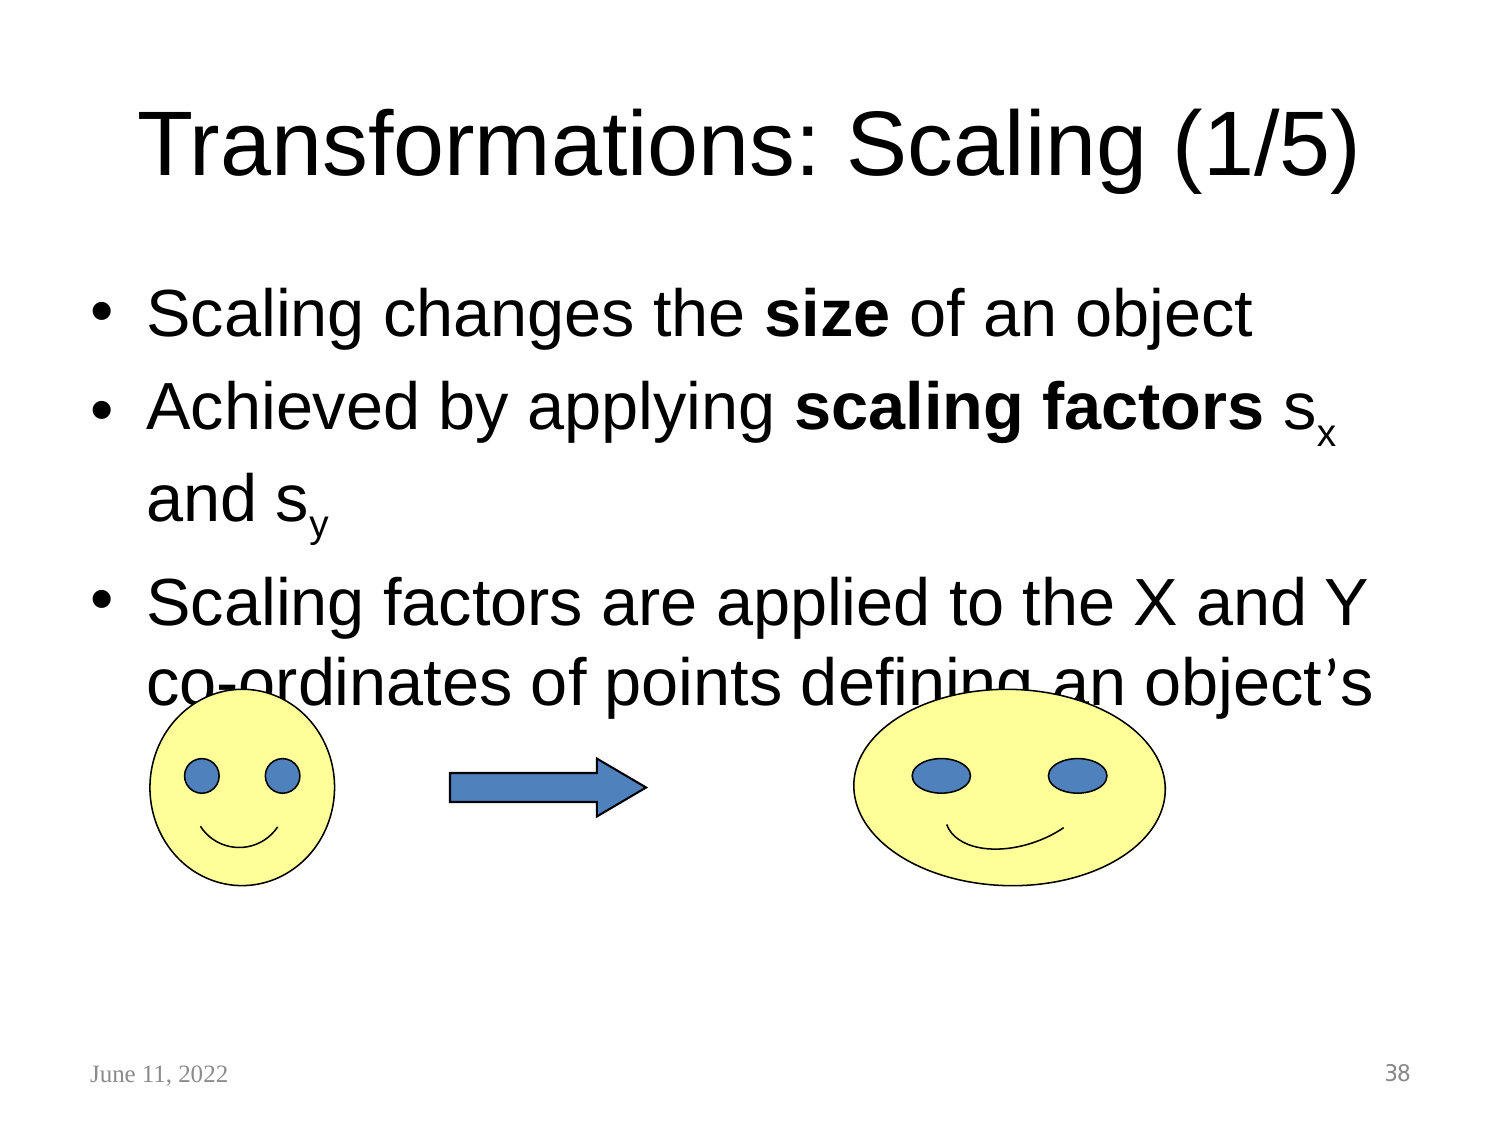

# Transformations: Scaling (1/5)
Scaling changes the size of an object
Achieved by applying scaling factors sx and sy
Scaling factors are applied to the X and Y
co-ordinates of points defining an object’s

June 11, 2022
38